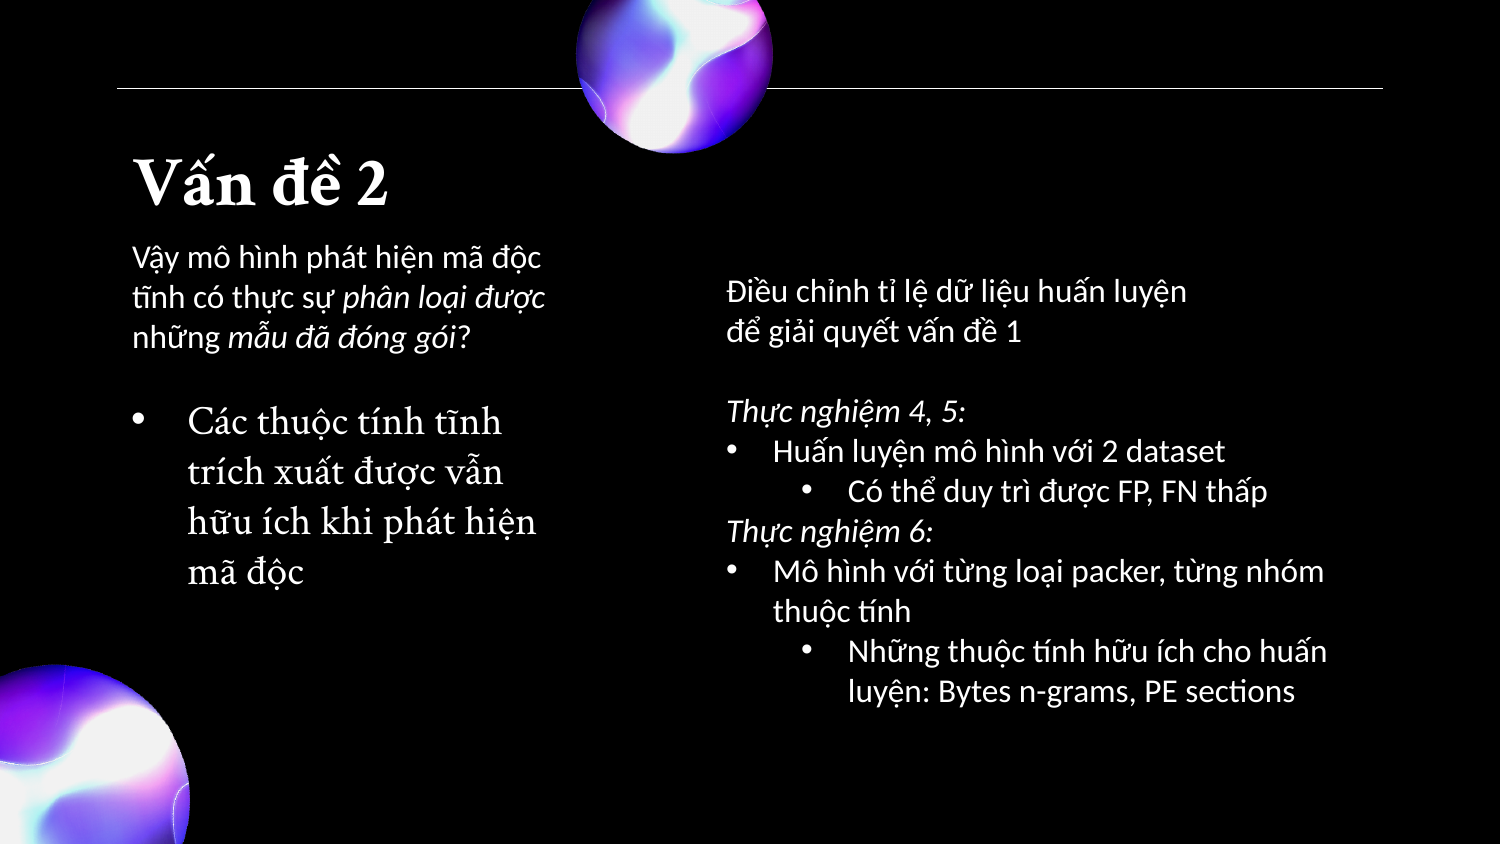

# Vấn đề 2
Vậy mô hình phát hiện mã độc tĩnh có thực sự phân loại được những mẫu đã đóng gói?
Điều chỉnh tỉ lệ dữ liệu huấn luyện
để giải quyết vấn đề 1

Thực nghiệm 4, 5:
Huấn luyện mô hình với 2 dataset
Có thể duy trì được FP, FN thấp
Thực nghiệm 6:
Mô hình với từng loại packer, từng nhóm thuộc tính
Những thuộc tính hữu ích cho huấn luyện: Bytes n-grams, PE sections
Các thuộc tính tĩnh trích xuất được vẫn hữu ích khi phát hiện mã độc